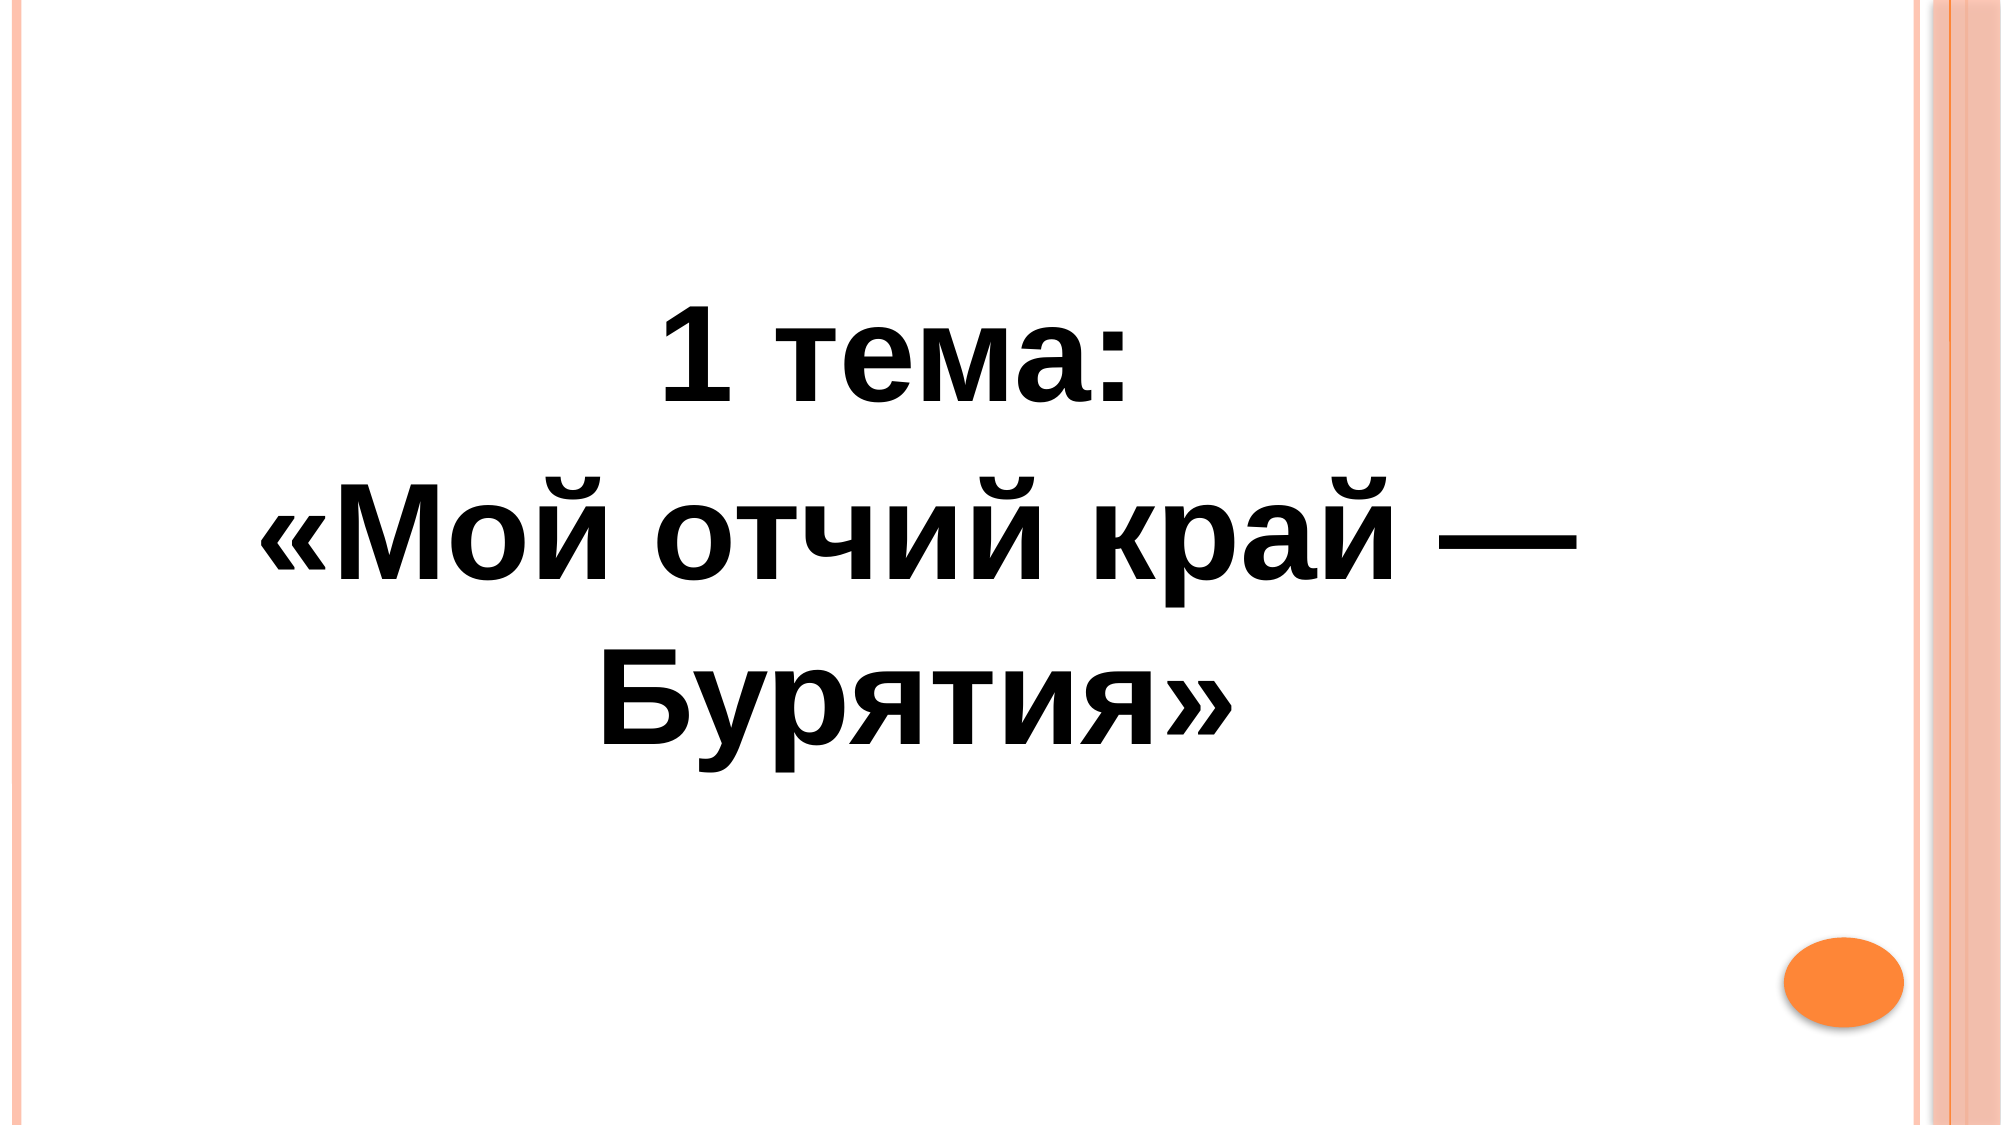

1 тема:
«Мой отчий край — Бурятия»